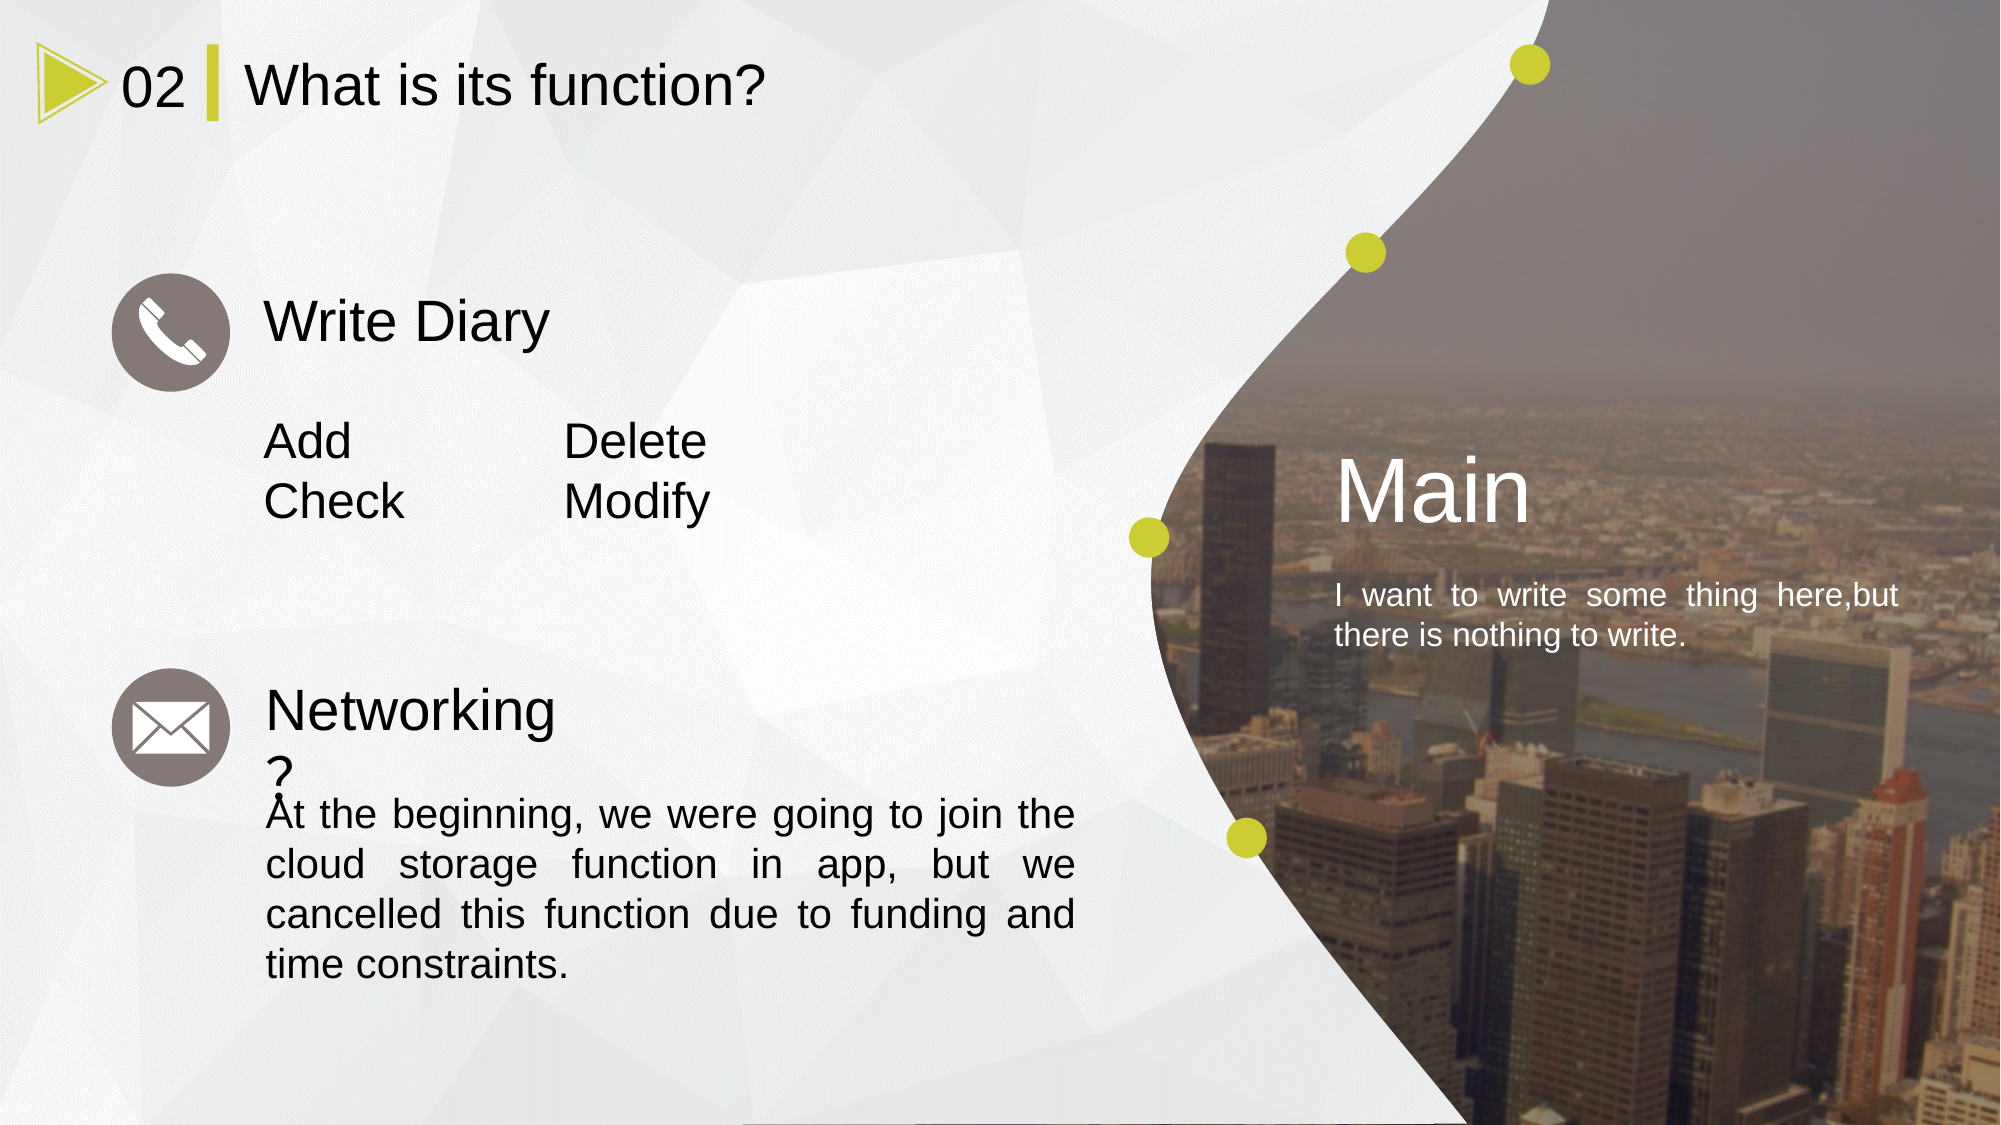

What is its function?

02

Write Diary
Add		Delete
Check		Modify
Main

I want to write some thing here,but there is nothing to write.
Networking？

At the beginning, we were going to join the cloud storage function in app, but we cancelled this function due to funding and time constraints.